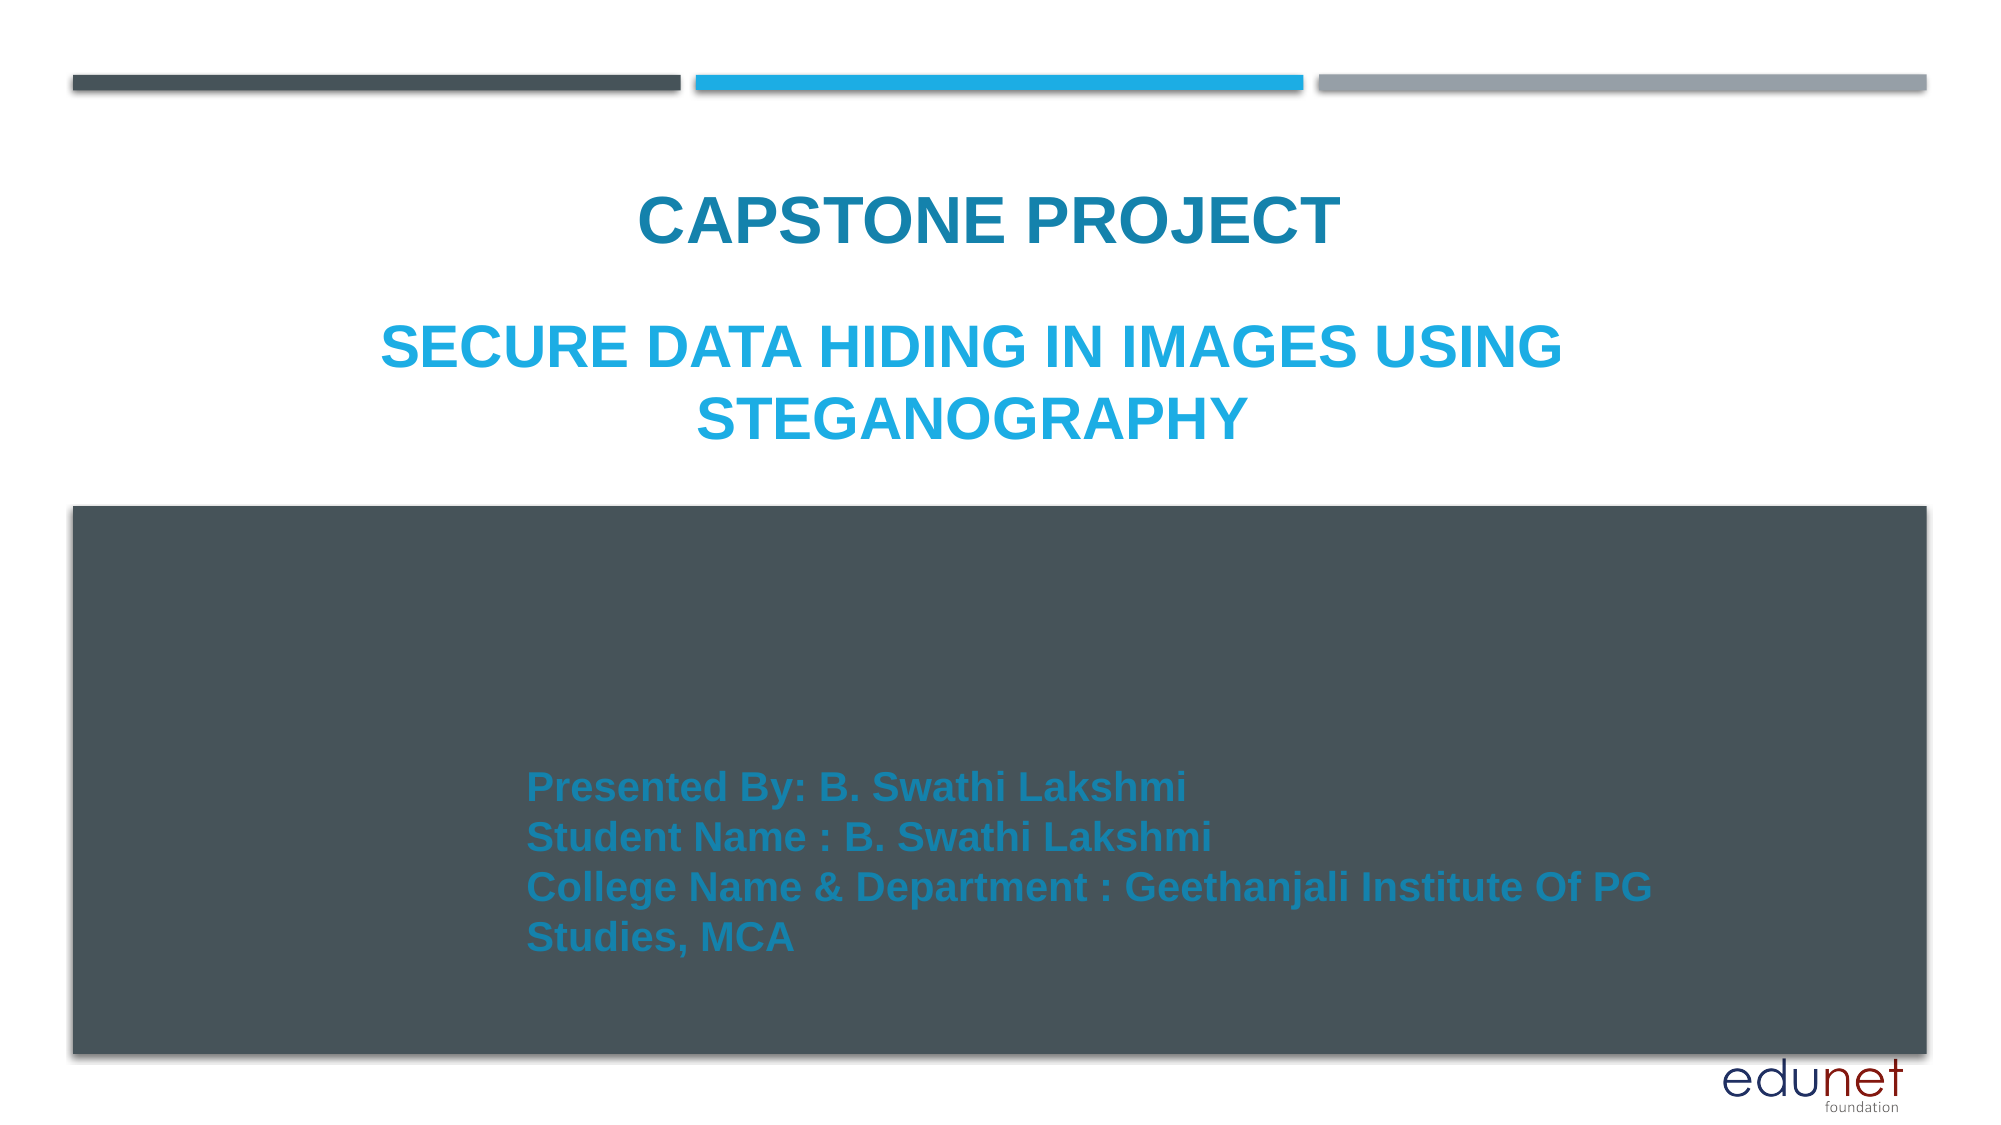

CAPSTONE PROJECT
# SECURE DATA HIDING IN IMAGES USING STEGANOGRAPHY
Presented By: B. Swathi Lakshmi
Student Name : B. Swathi Lakshmi
College Name & Department : Geethanjali Institute Of PG Studies, MCA